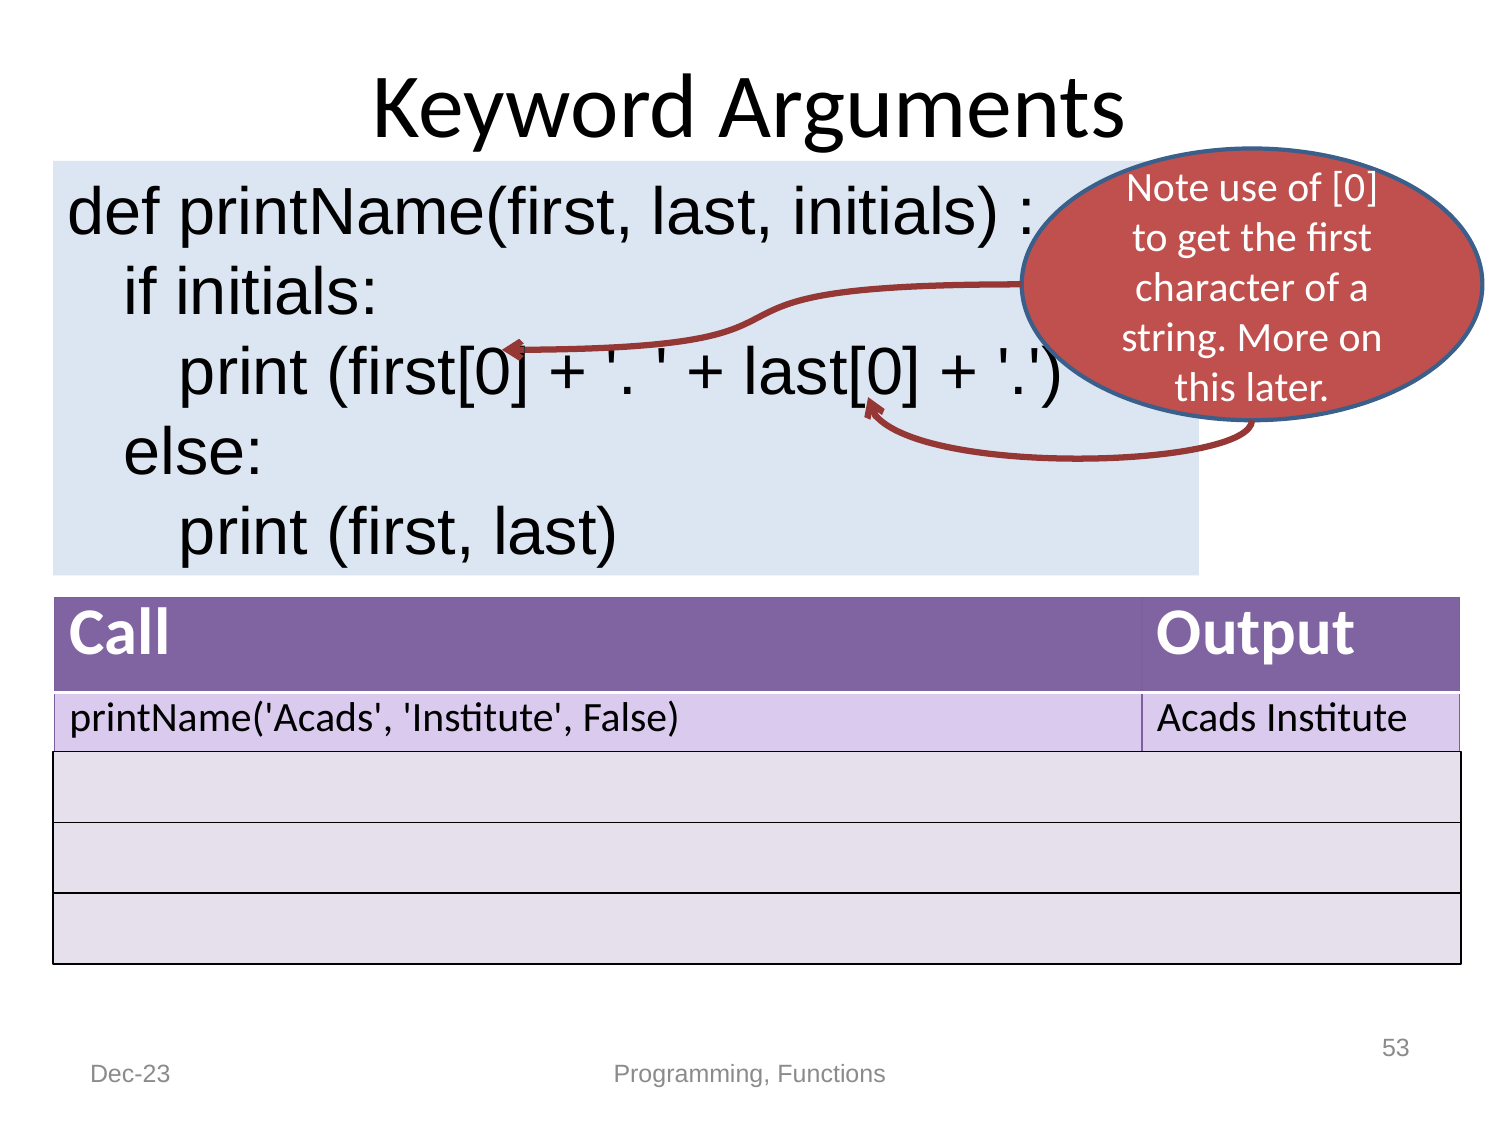

# Keyword Arguments
Note use of [0] to get the first character of a string. More on this later.
def printName(first, last, initials) :
   if initials:
      print (first[0] + '. ' + last[0] + '.')
   else:
      print (first, last)
| Call | Output |
| --- | --- |
| printName('Acads', 'Institute', False) | Acads Institute |
| printName('Acads', 'Institute', True) | A. I. |
| printName(last='Institute', initials=False, first='Acads') | Acads Institute |
| printName('Acads', initials=True, last='Institute') | A. I. |

53
Dec-23
Programming, Functions